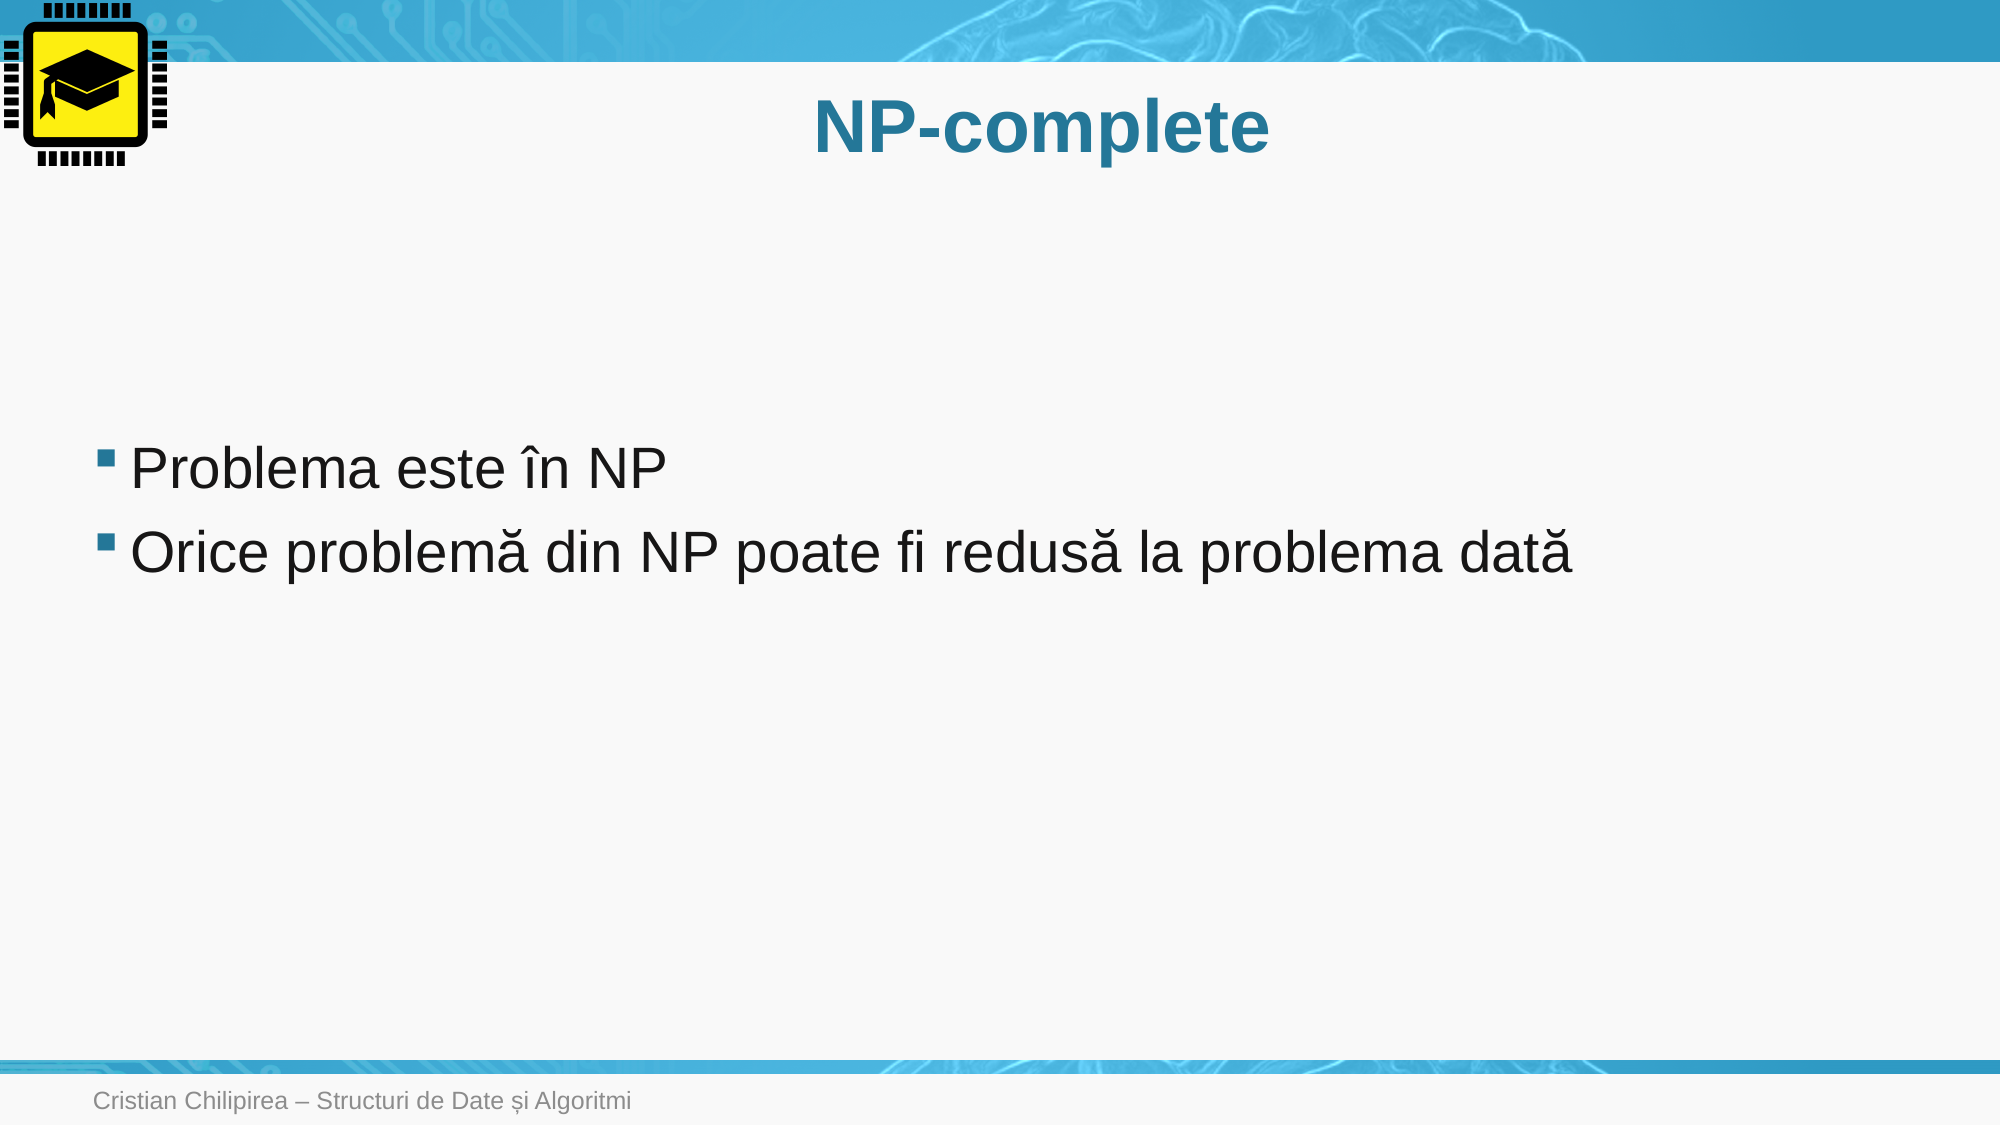

# NP-complete
Problema este în NP
Orice problemă din NP poate fi redusă la problema dată
Cristian Chilipirea – Structuri de Date și Algoritmi